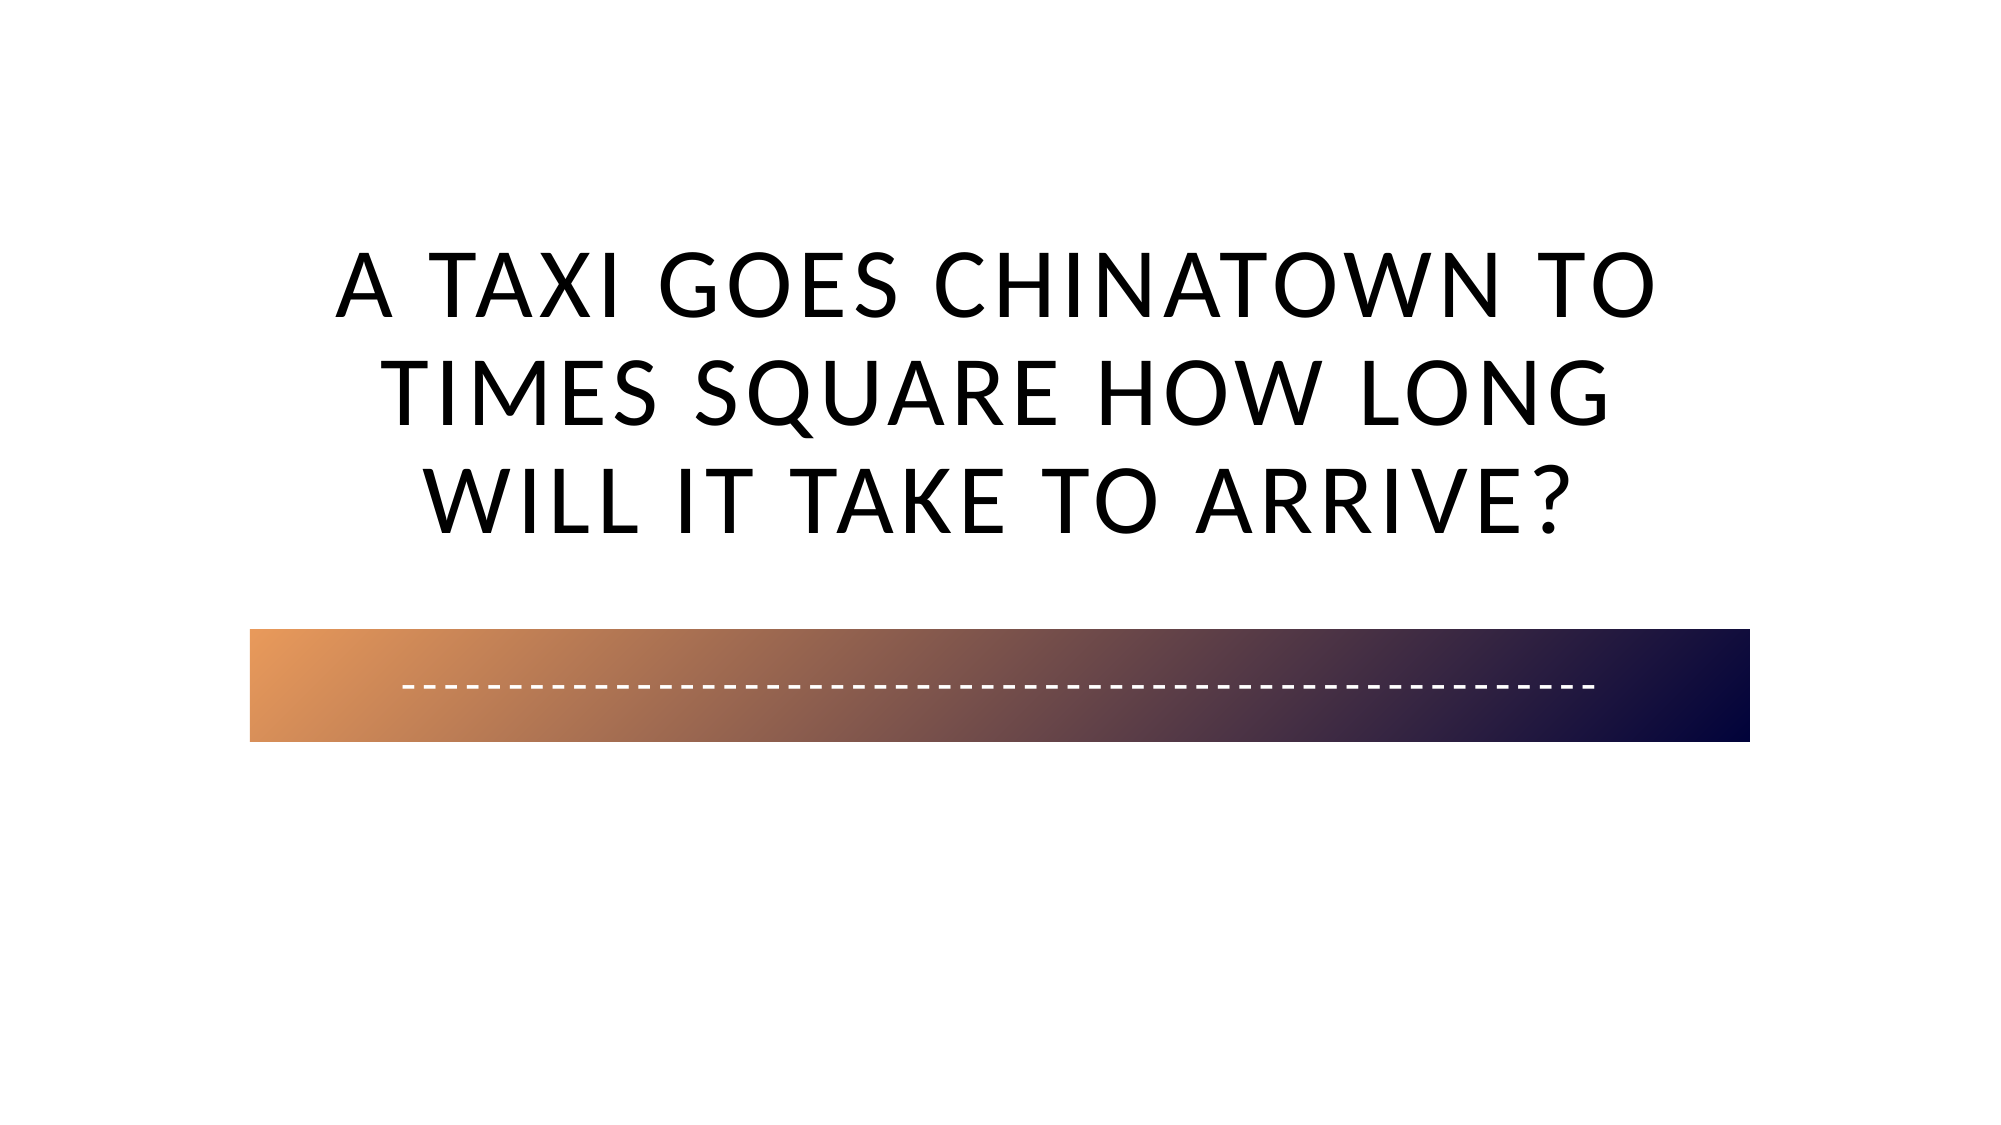

# A taxi goes Chinatown to times square how long will it take to arrive?
--------------------------------------------------------